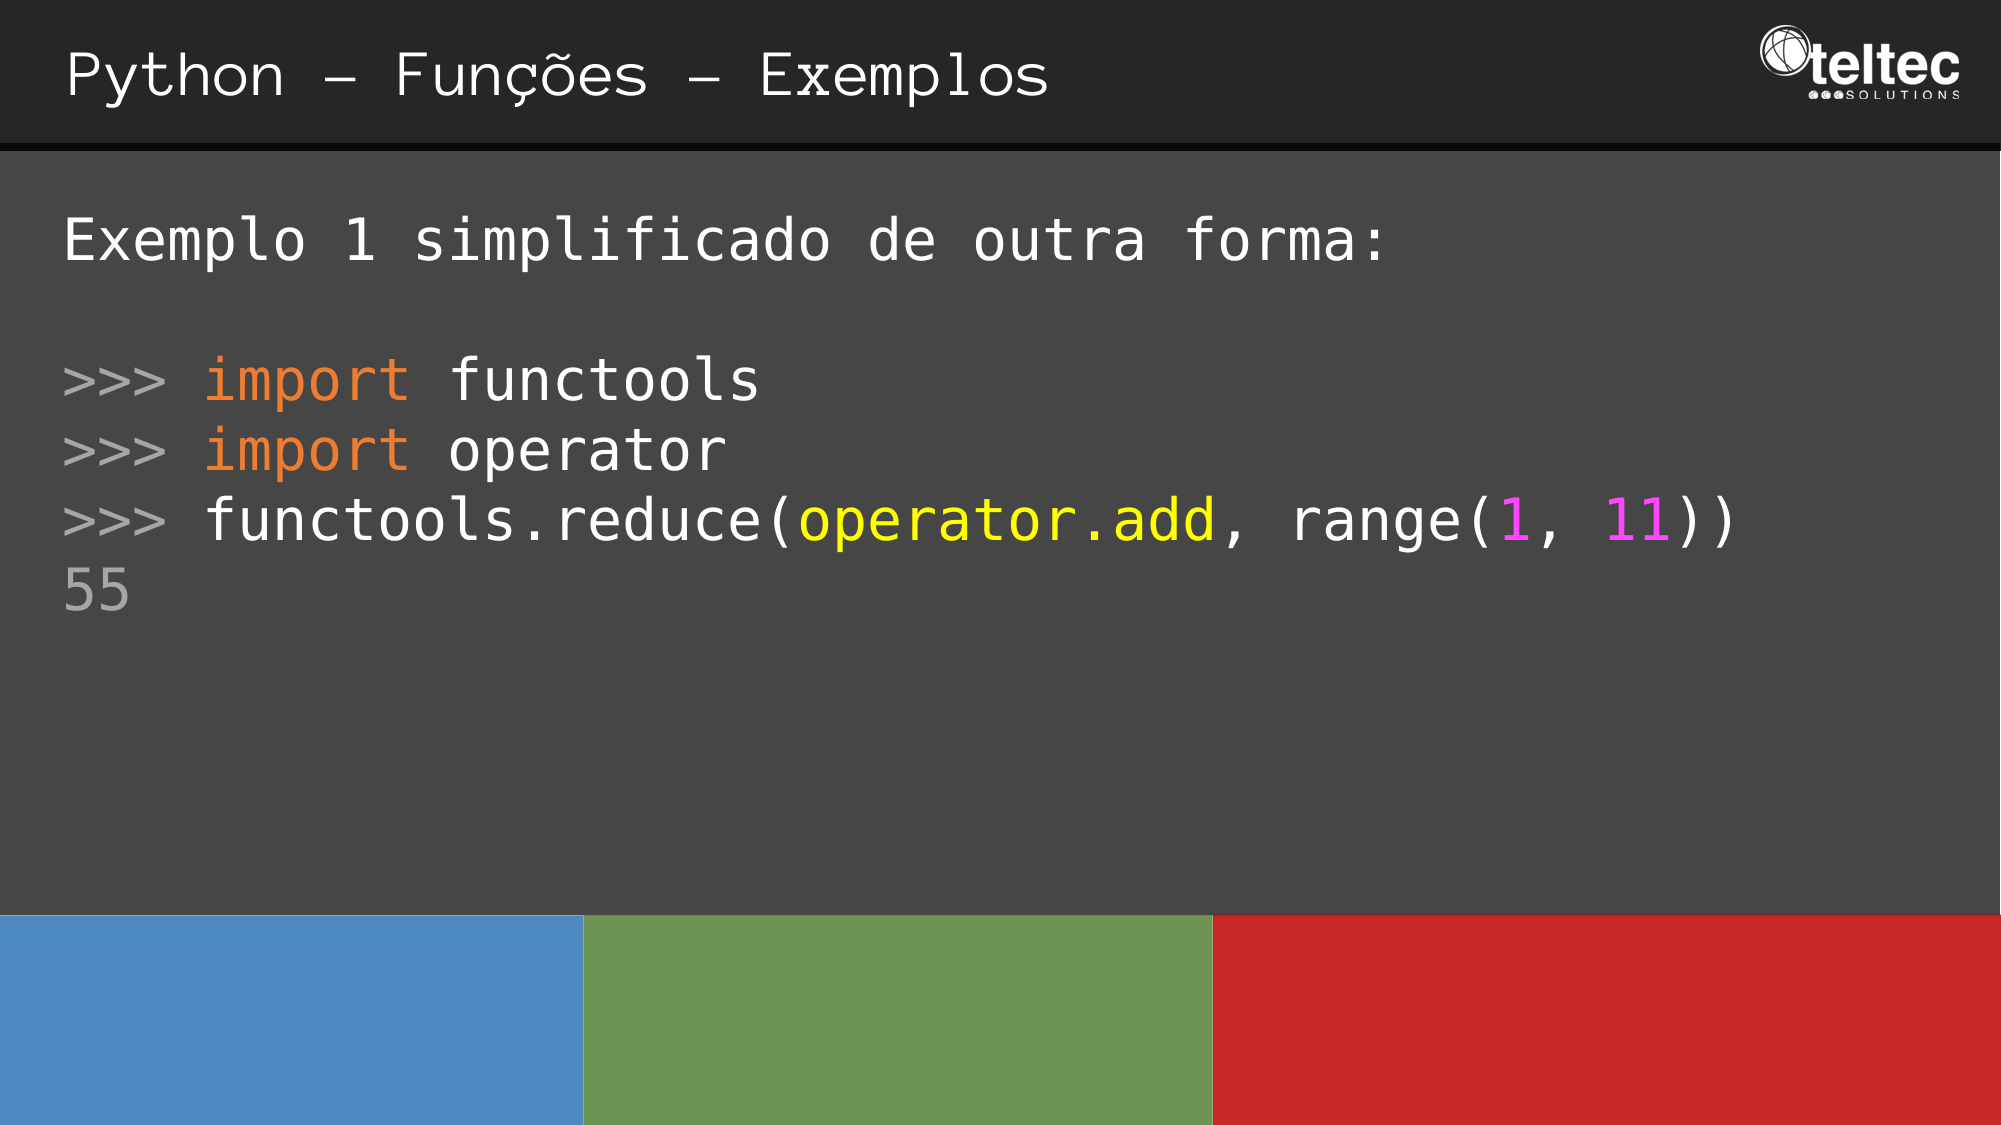

Python – Funções – Exemplos
Exemplo 1 simplificado de outra forma:

>>> import functools
>>> import operator
>>> functools.reduce(operator.add, range(1, 11))
55